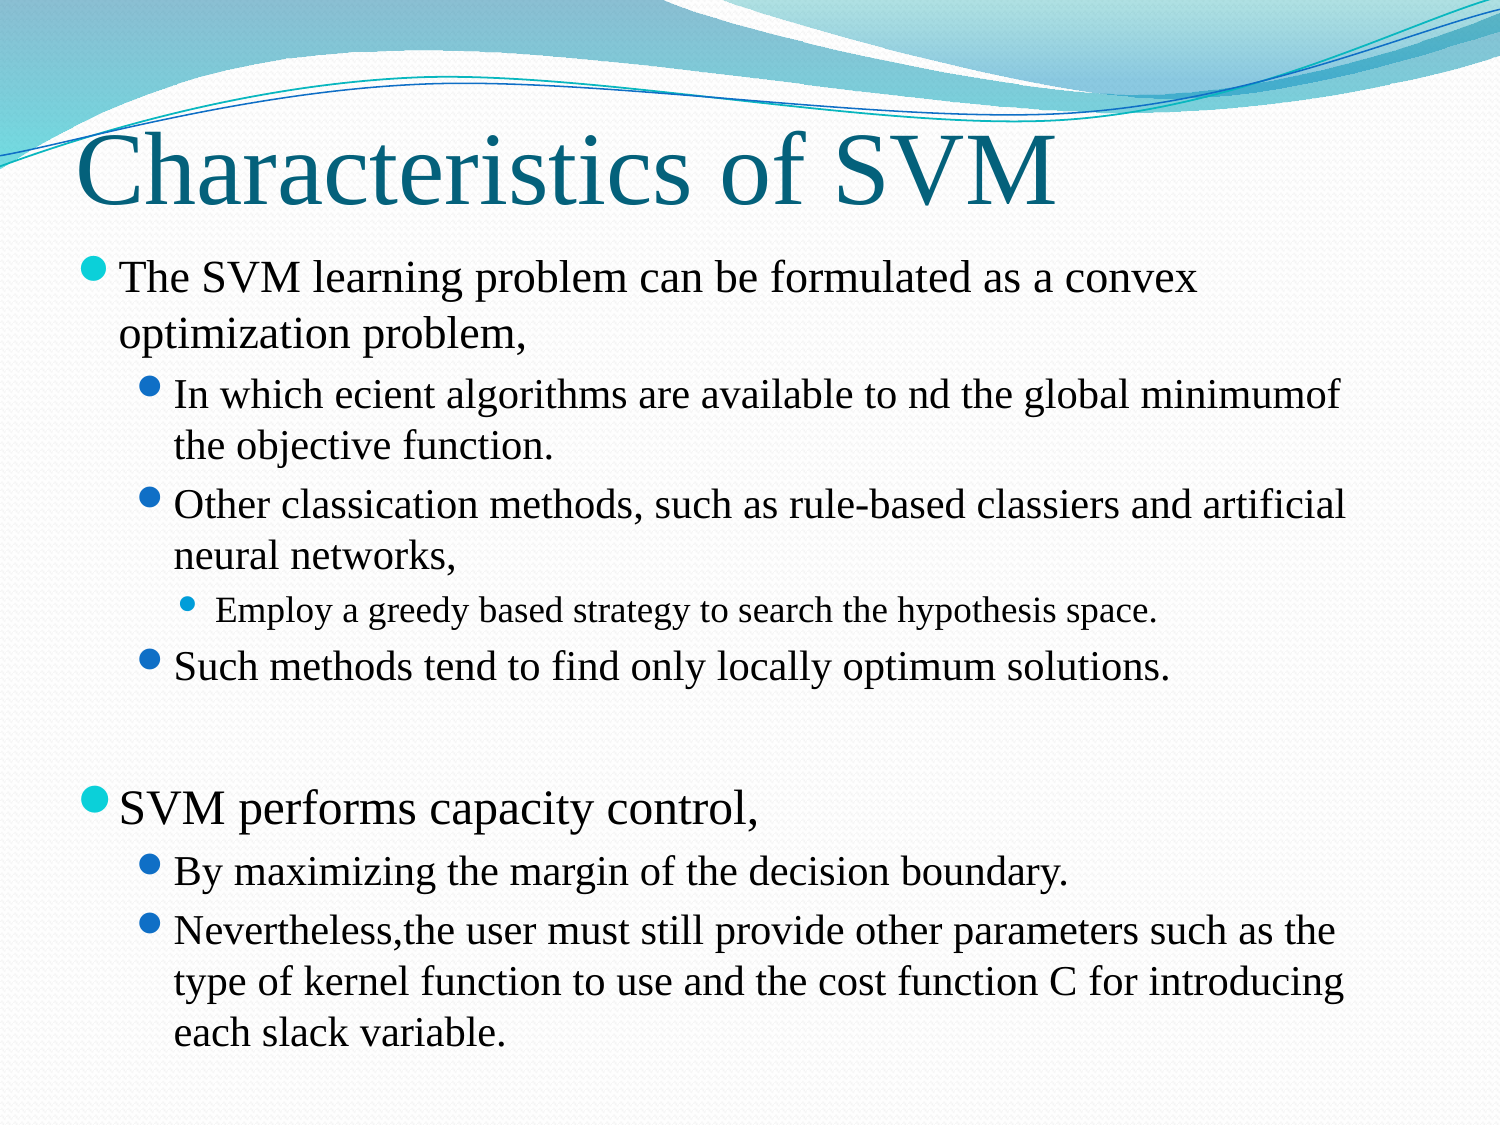

# Characteristics of SVM

The SVM learning problem can be formulated as a convex optimization problem,
In which ecient algorithms are available to nd the global minimumof the objective function.
Other classication methods, such as rule-based classiers and artificial neural networks,
Employ a greedy based strategy to search the hypothesis space.
Such methods tend to find only locally optimum solutions.

SVM performs capacity control,
By maximizing the margin of the decision boundary.
Nevertheless,the user must still provide other parameters such as the type of kernel function to use and the cost function C for introducing each slack variable.